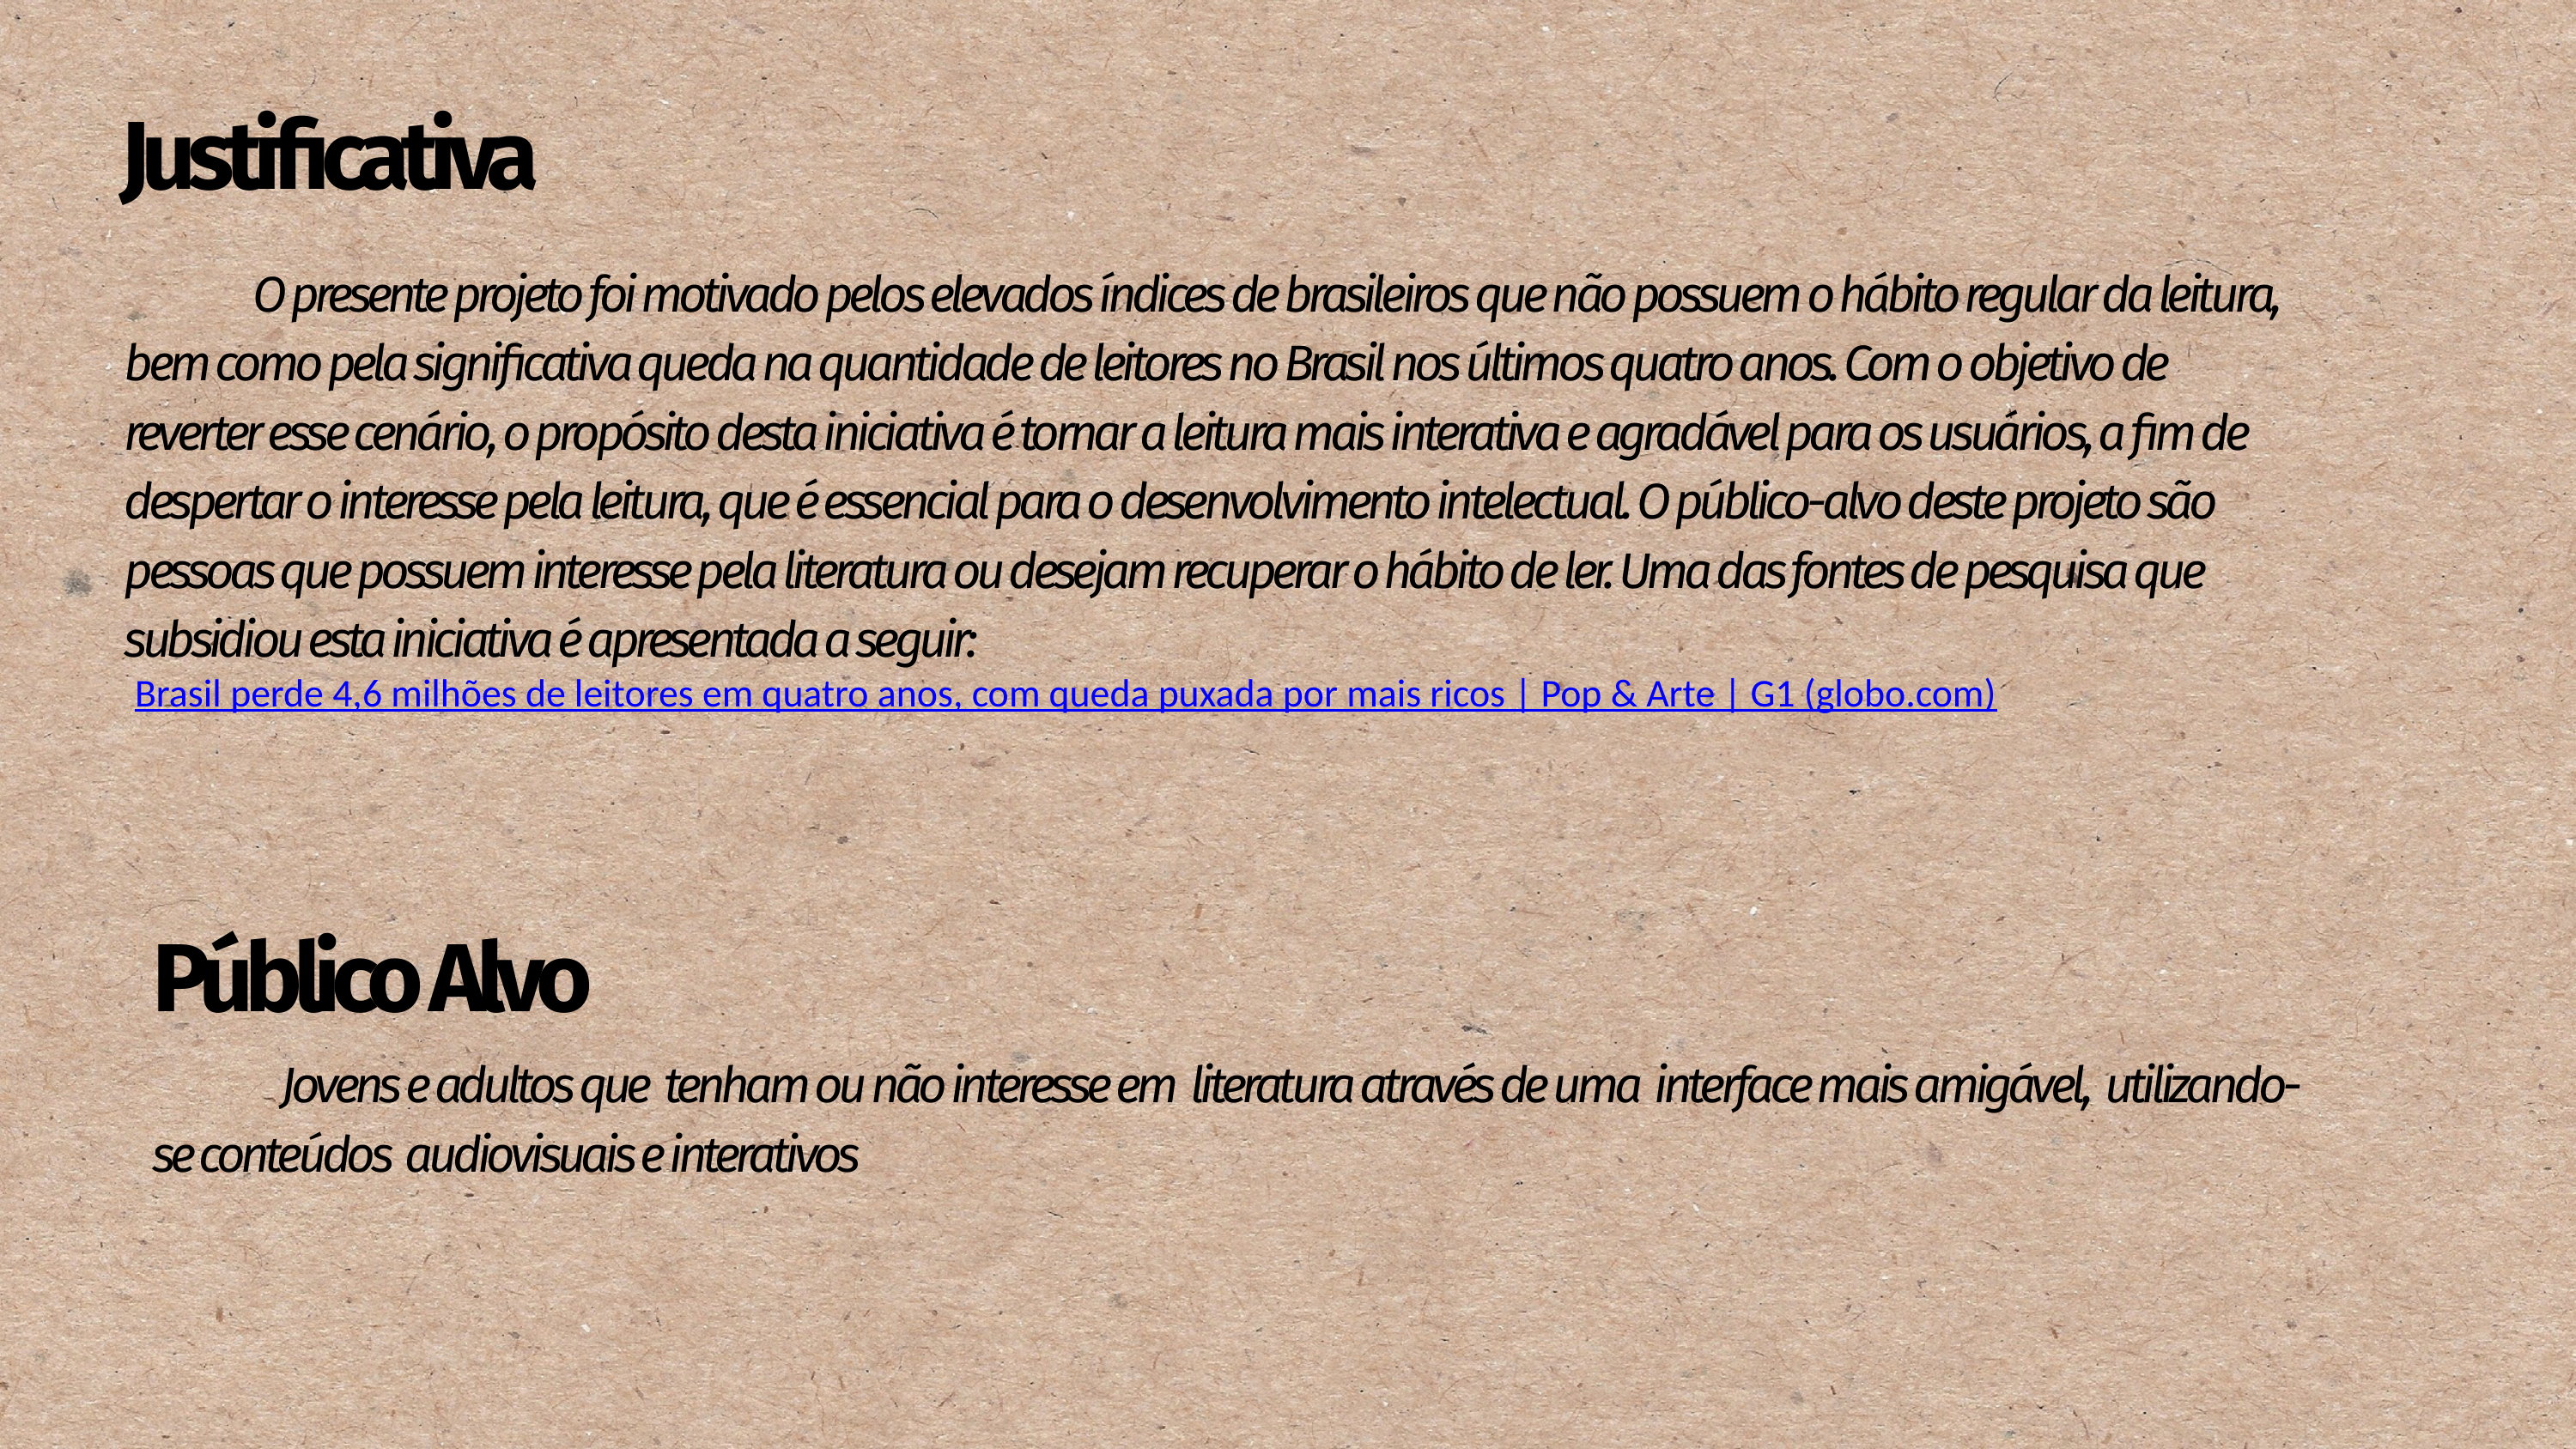

# Justificativa
	O presente projeto foi motivado pelos elevados índices de brasileiros que não possuem o hábito regular da leitura, bem como pela significativa queda na quantidade de leitores no Brasil nos últimos quatro anos. Com o objetivo de reverter esse cenário, o propósito desta iniciativa é tornar a leitura mais interativa e agradável para os usuários, a fim de despertar o interesse pela leitura, que é essencial para o desenvolvimento intelectual. O público-alvo deste projeto são pessoas que possuem interesse pela literatura ou desejam recuperar o hábito de ler. Uma das fontes de pesquisa que subsidiou esta iniciativa é apresentada a seguir:
Brasil perde 4,6 milhões de leitores em quatro anos, com queda puxada por mais ricos | Pop & Arte | G1 (globo.com)

Público Alvo

	Jovens e adultos que  tenham ou não interesse em  literatura através de uma  interface mais amigável,  utilizando-se conteúdos  audiovisuais e interativos